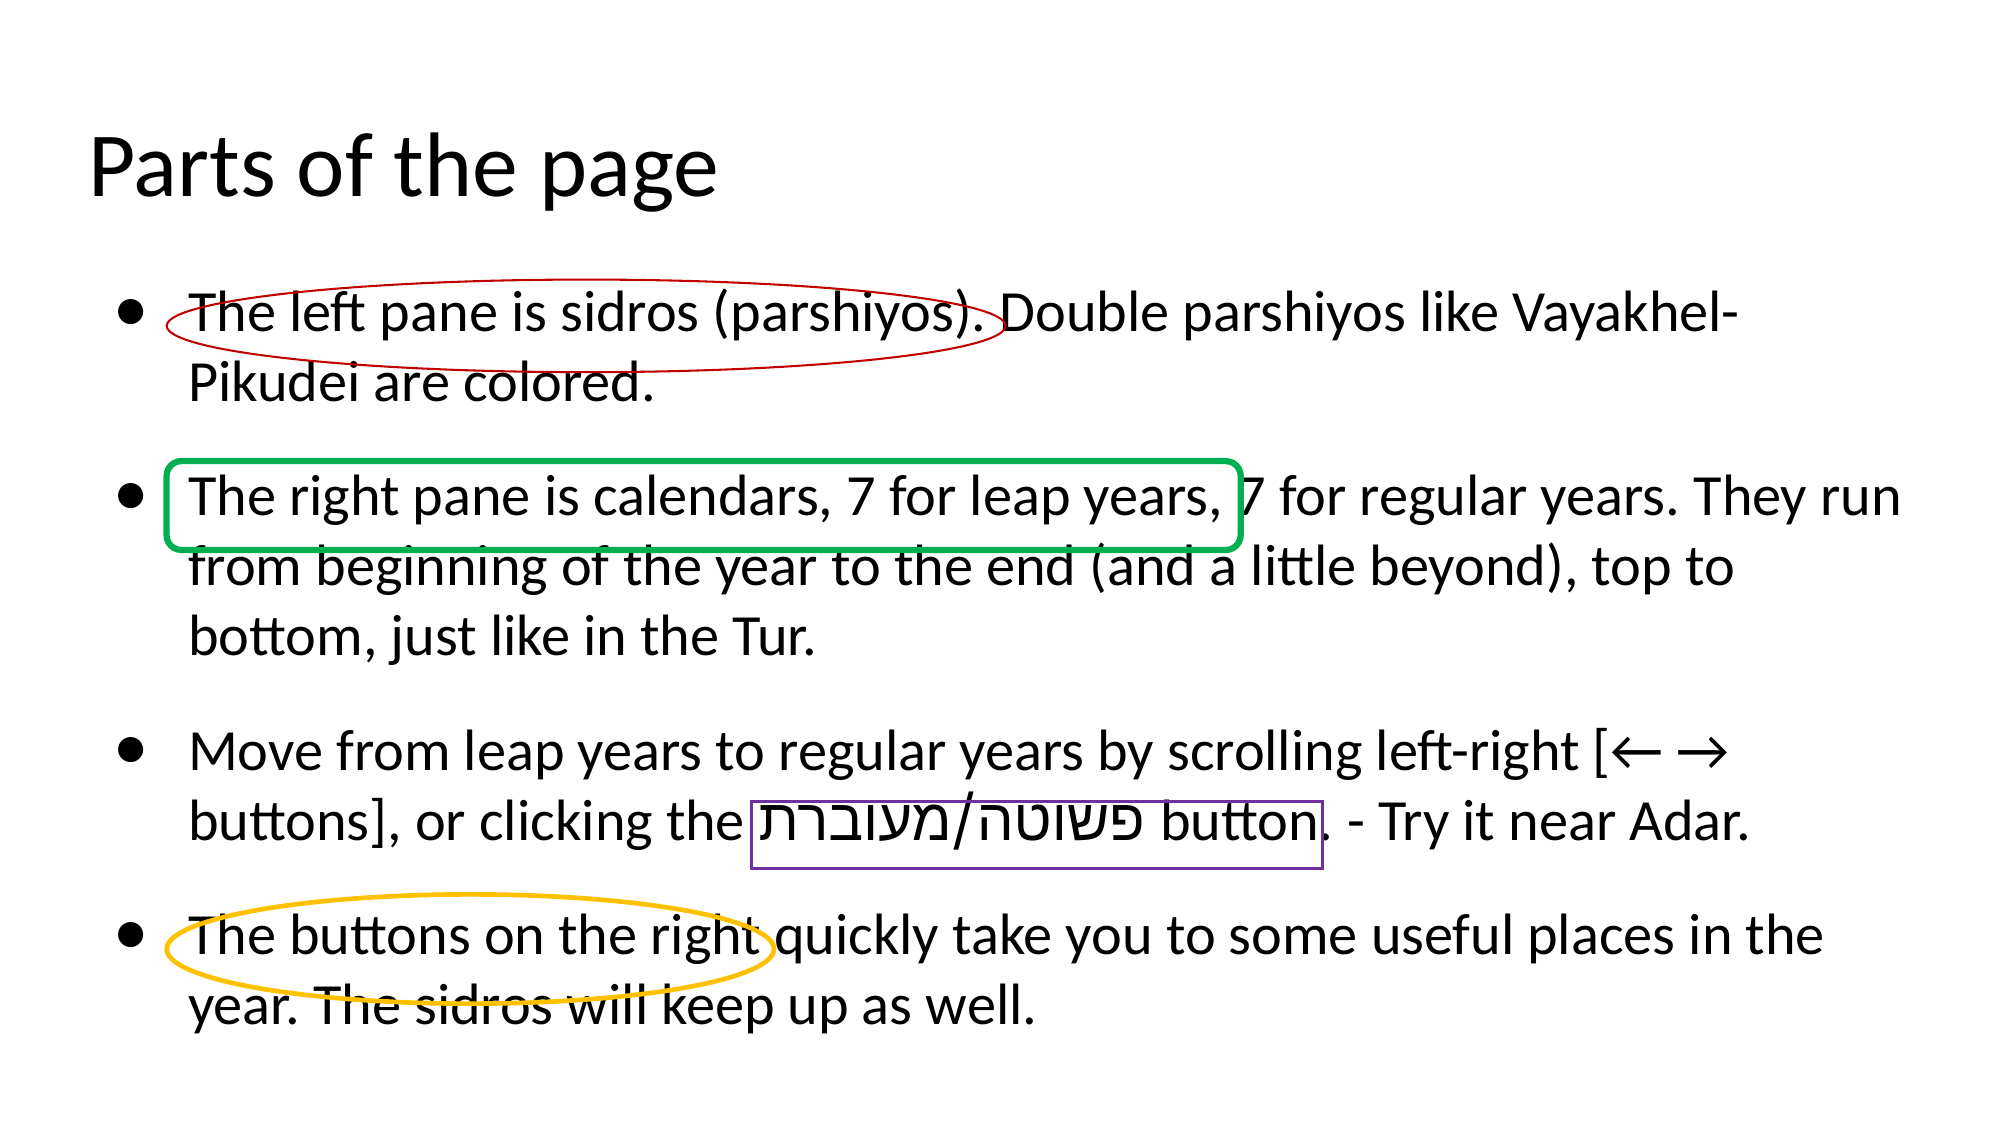

# Parts of the page
The left pane is sidros (parshiyos). Double parshiyos like Vayakhel-Pikudei are colored.
The right pane is calendars, 7 for leap years, 7 for regular years. They run from beginning of the year to the end (and a little beyond), top to bottom, just like in the Tur.
Move from leap years to regular years by scrolling left-right [← → buttons], or clicking the פשוטה/מעוברת button. - Try it near Adar.
The buttons on the right quickly take you to some useful places in the year. The sidros will keep up as well.